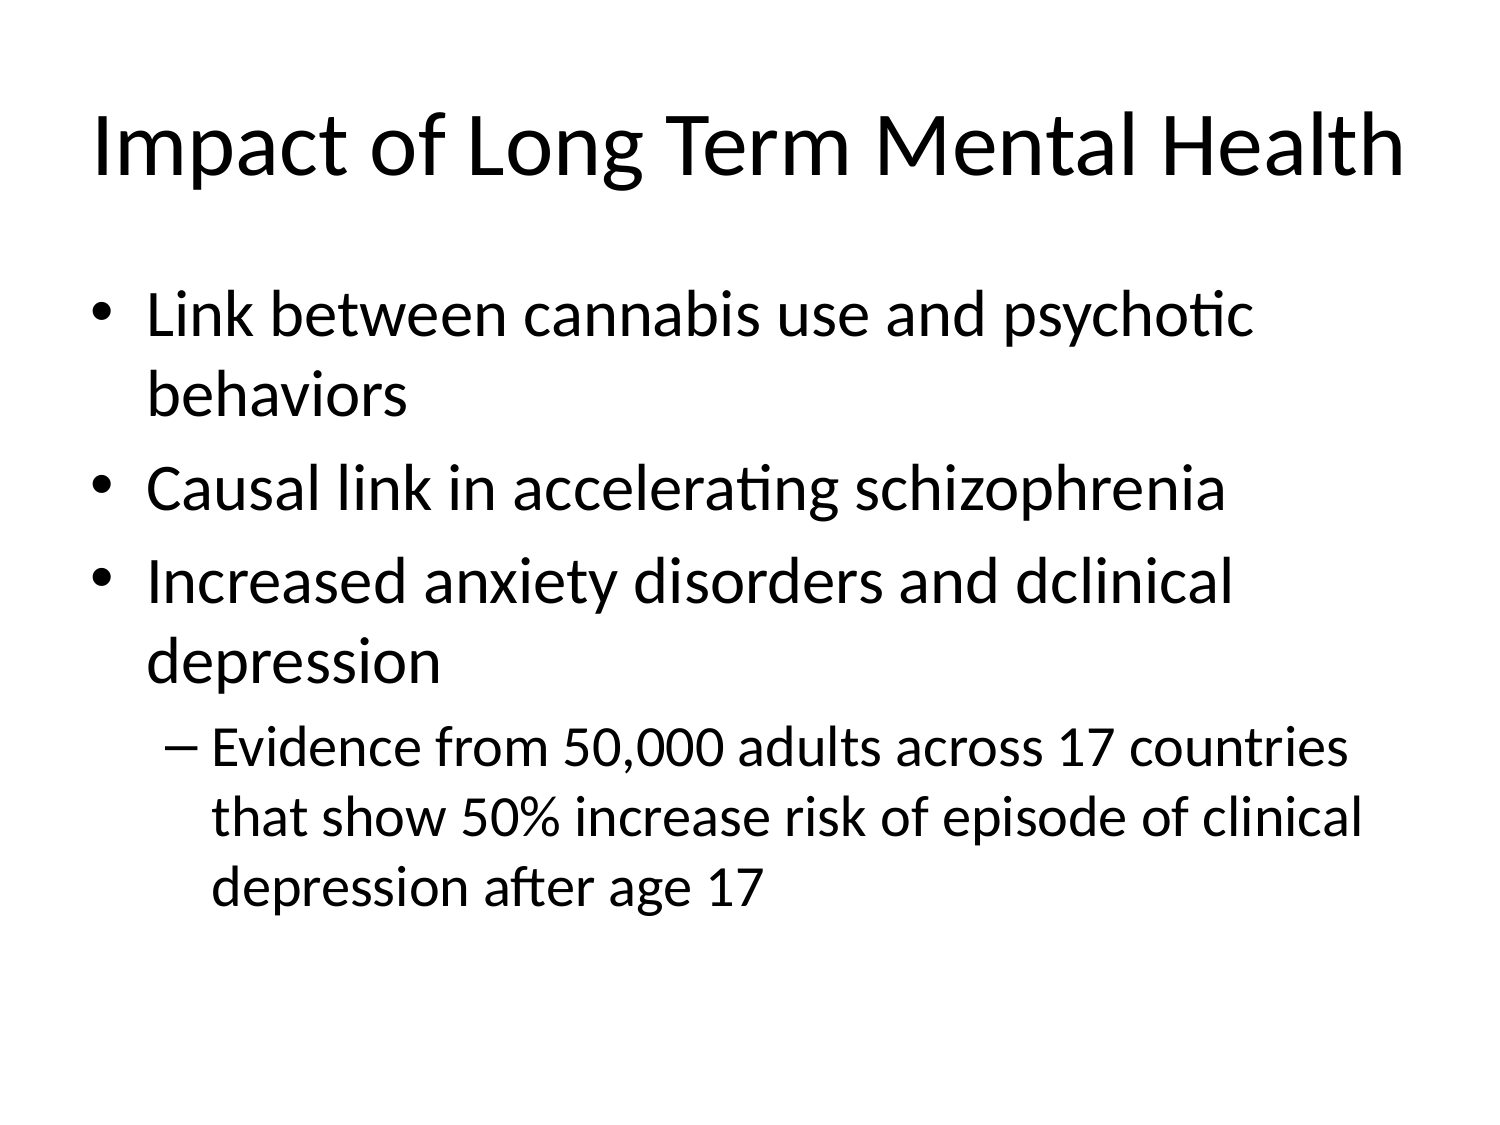

# Impact of Long Term Mental Health
Link between cannabis use and psychotic behaviors
Causal link in accelerating schizophrenia
Increased anxiety disorders and dclinical depression
Evidence from 50,000 adults across 17 countries that show 50% increase risk of episode of clinical depression after age 17